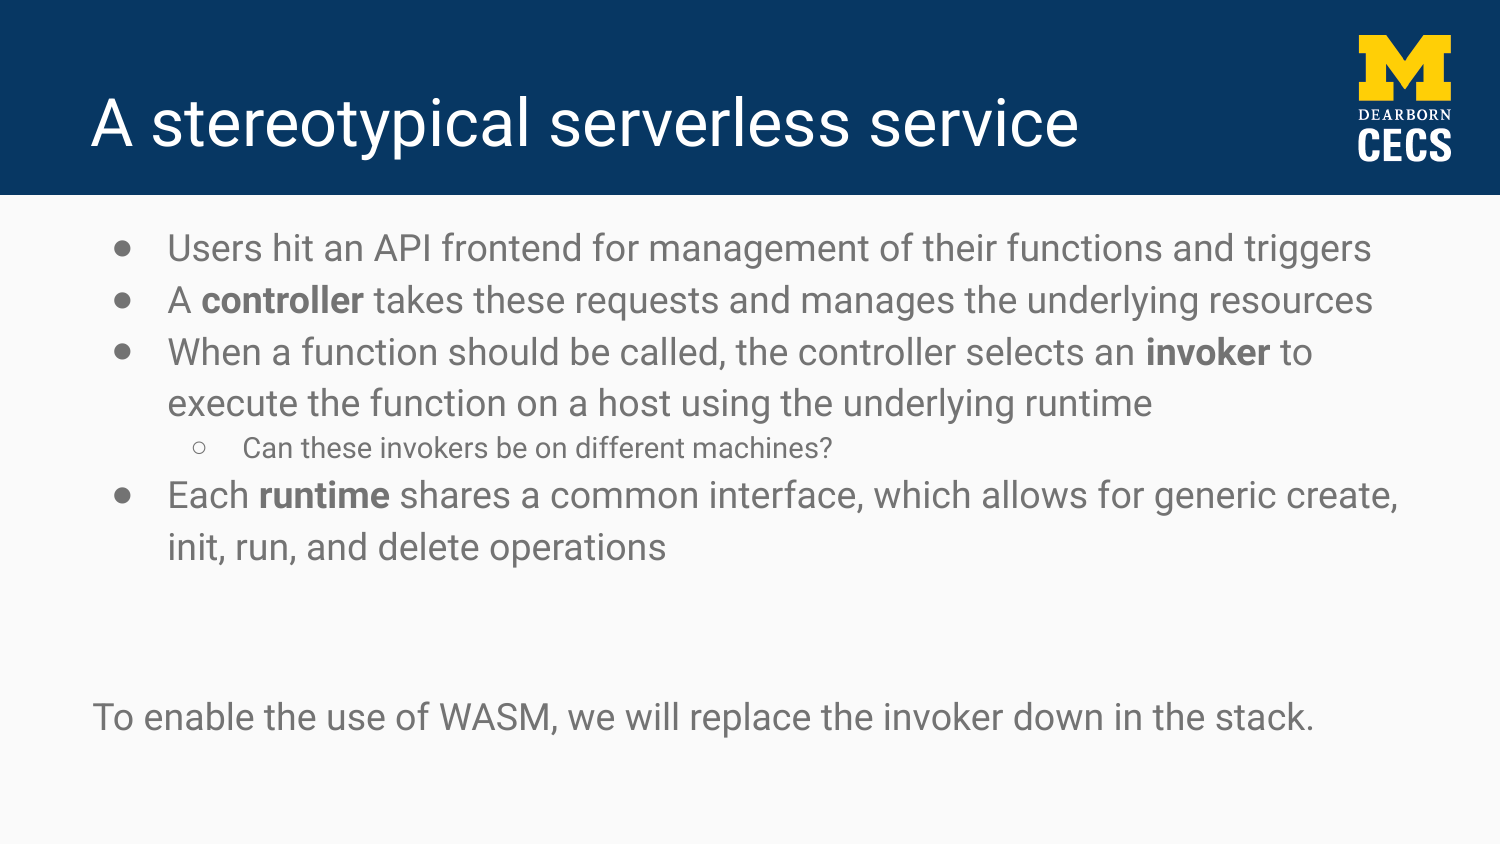

# A stereotypical serverless service
Users hit an API frontend for management of their functions and triggers
A controller takes these requests and manages the underlying resources
When a function should be called, the controller selects an invoker to execute the function on a host using the underlying runtime
Can these invokers be on different machines?
Each runtime shares a common interface, which allows for generic create, init, run, and delete operations

To enable the use of WASM, we will replace the invoker down in the stack.